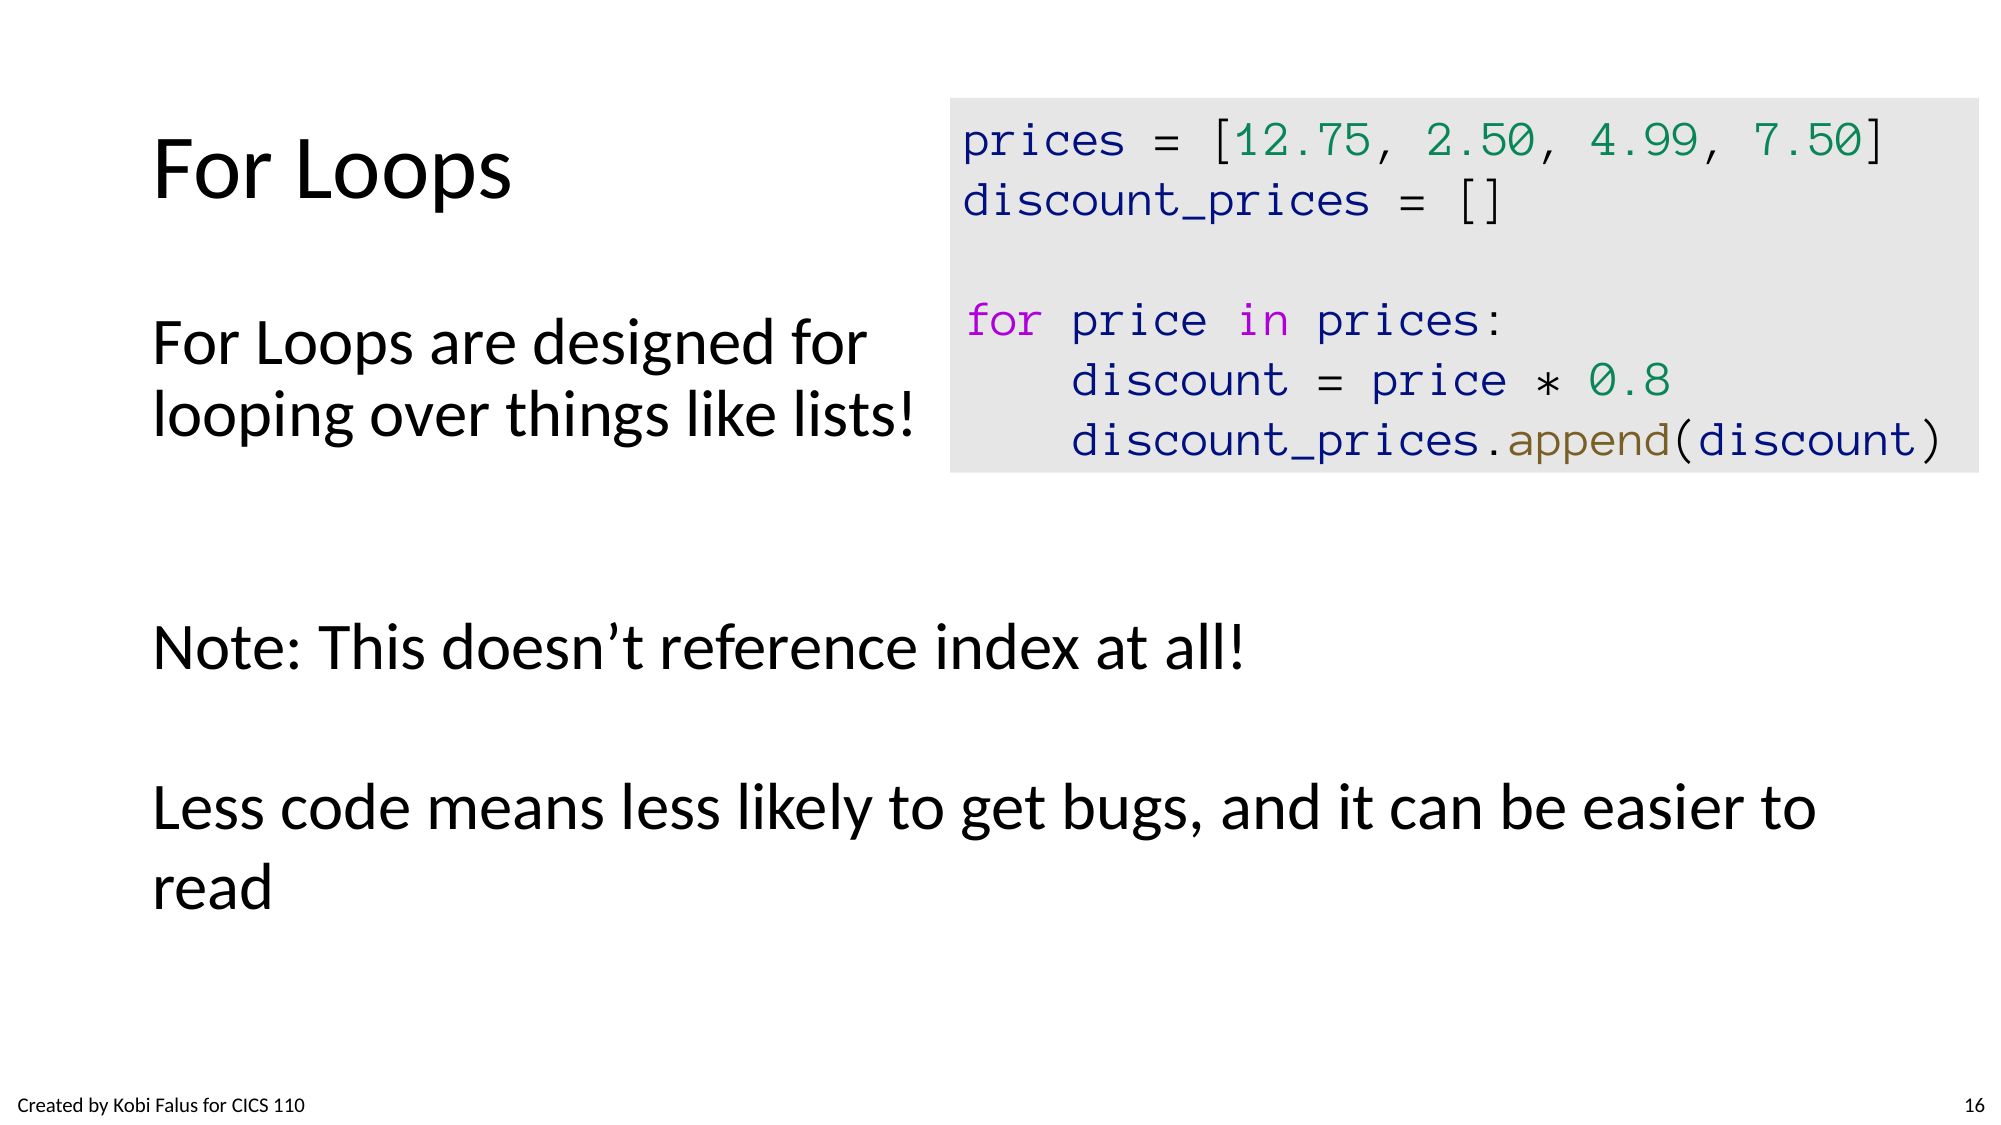

# For Loops
prices = [12.75, 2.50, 4.99, 7.50]
discount_prices = []
for price in prices:
    discount = price * 0.8
    discount_prices.append(discount)
For Loops are designed for looping over things like lists!
Note: This doesn’t reference index at all!

Less code means less likely to get bugs, and it can be easier to read